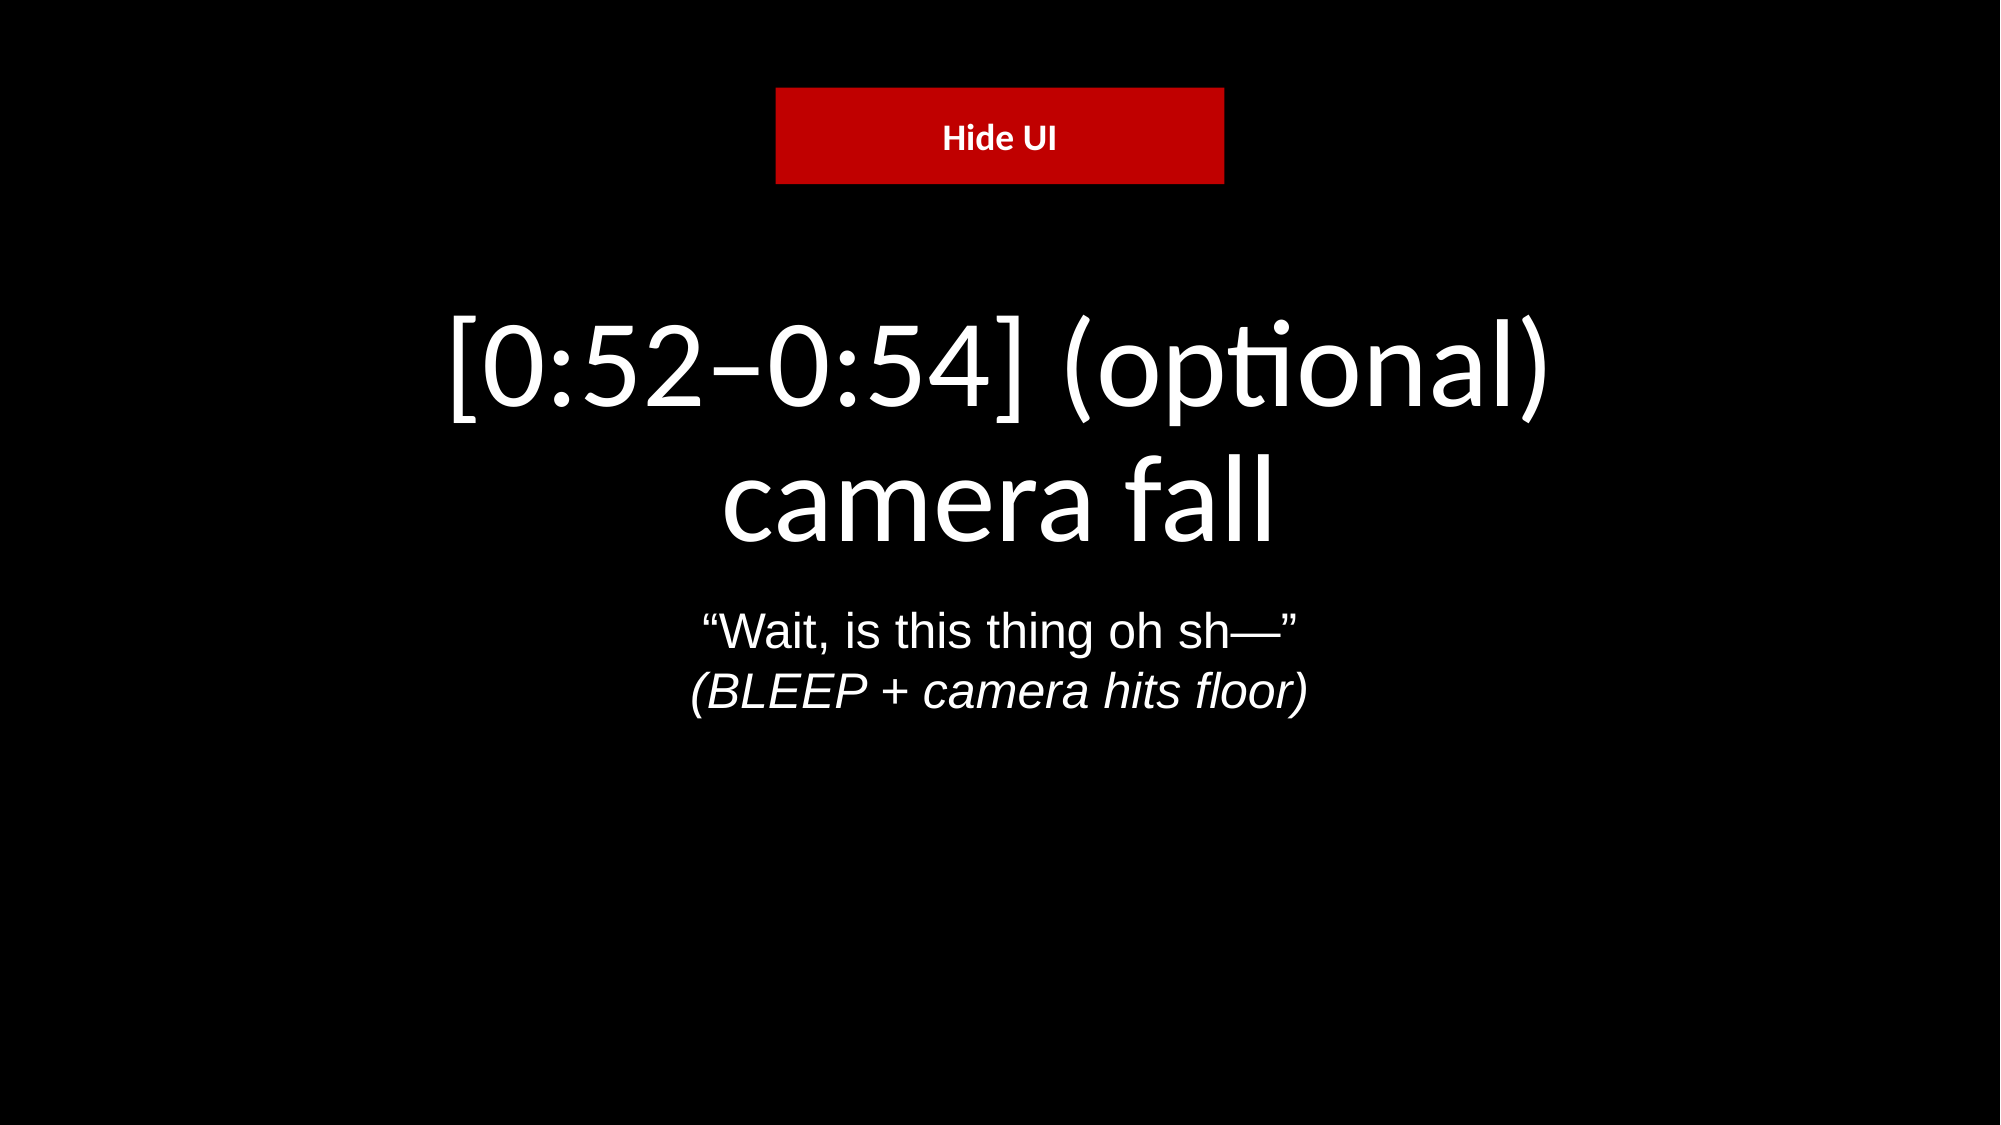

Hide UI
# [0:52–0:54] (optional) camera fall
“Wait, is this thing oh sh—”
(BLEEP + camera hits floor)